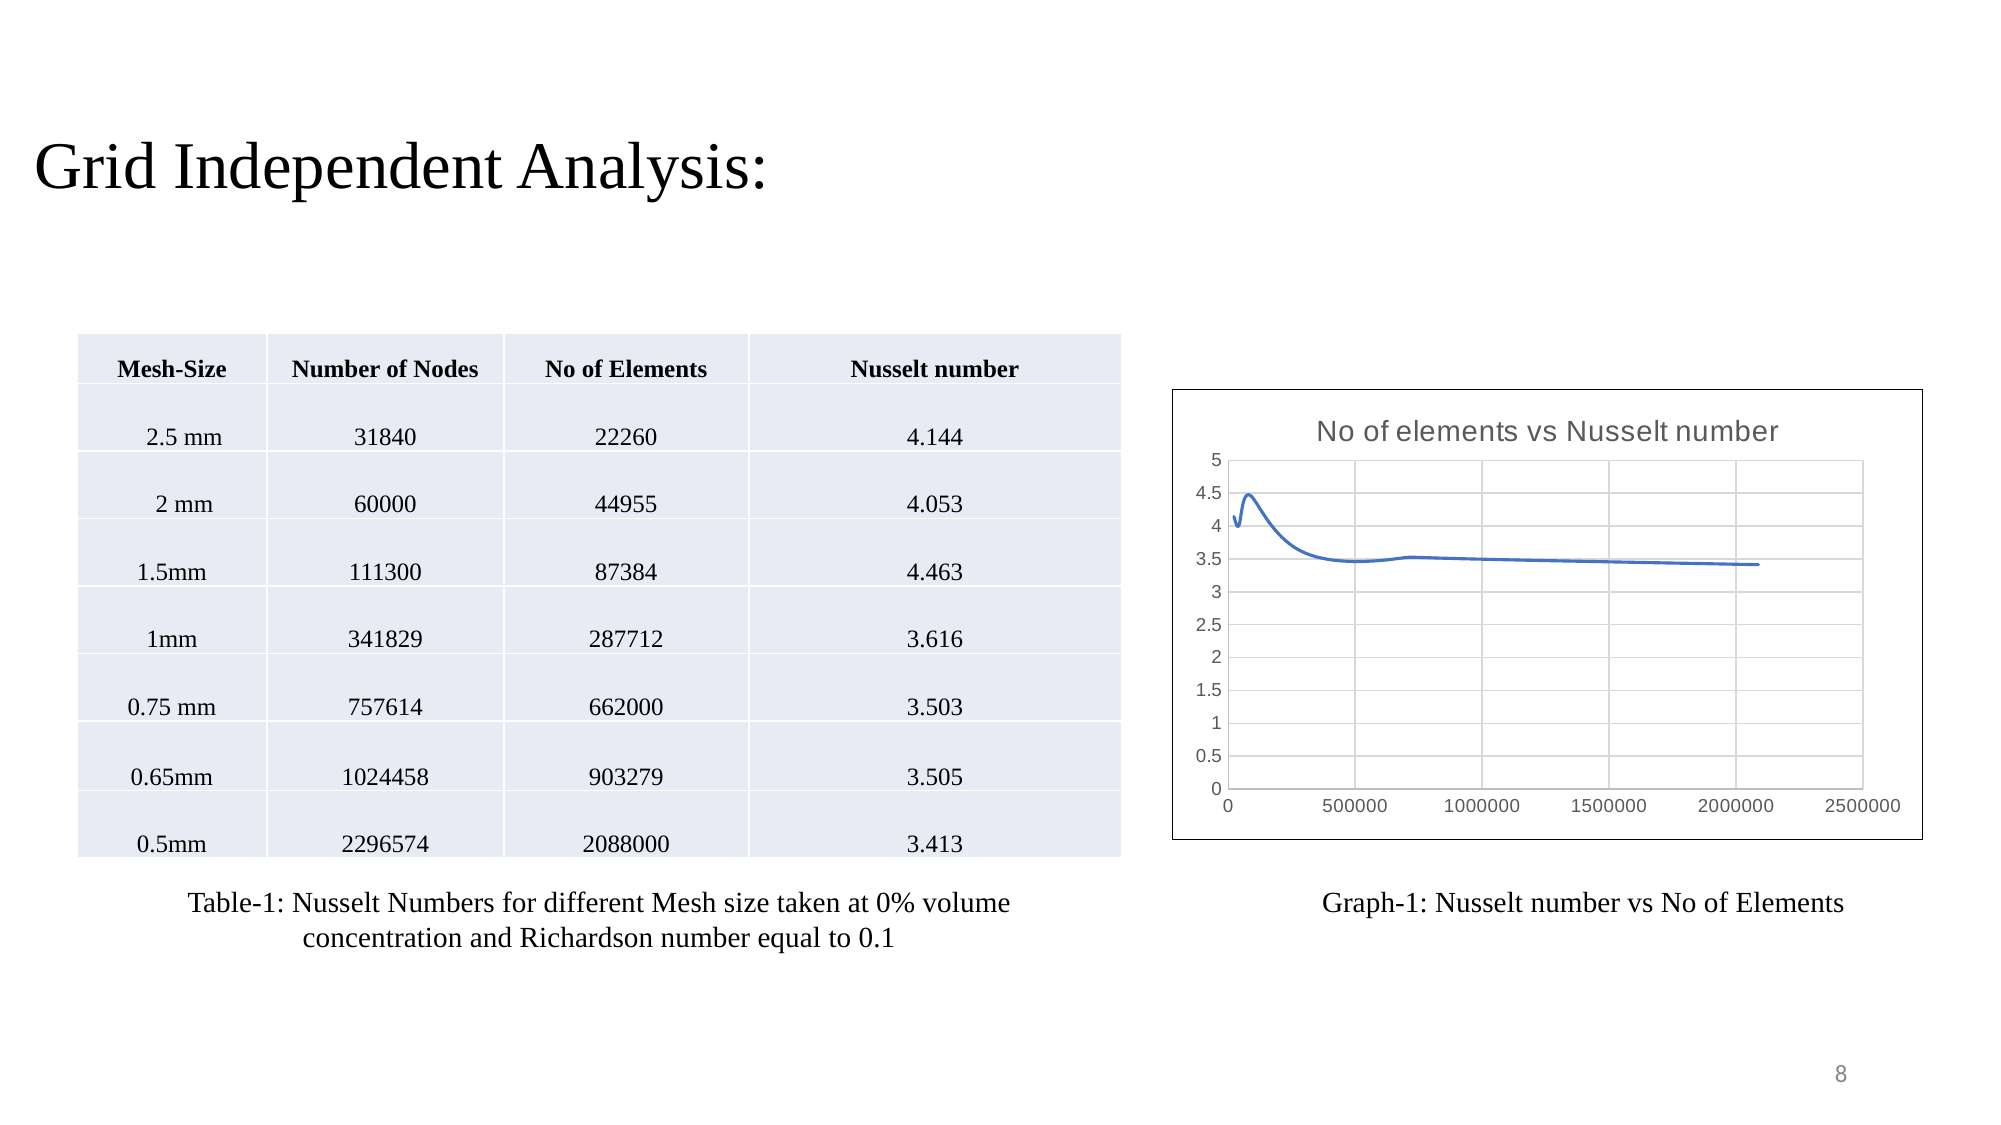

# Grid Independent Analysis:
| Mesh-Size | Number of Nodes | No of Elements | Nusselt number |
| --- | --- | --- | --- |
| 2.5 mm | 31840 | 22260 | 4.144 |
| 2 mm | 60000 | 44955 | 4.053 |
| 1.5mm | 111300 | 87384 | 4.463 |
| 1mm | 341829 | 287712 | 3.616 |
| 0.75 mm | 757614 | 662000 | 3.503 |
| 0.65mm | 1024458 | 903279 | 3.505 |
| 0.5mm | 2296574 | 2088000 | 3.413 |

### Chart: No of elements vs Nusselt number

| Category | Nusselt number |
|---|---|
Table-1: Nusselt Numbers for different Mesh size taken at 0% volume concentration and Richardson number equal to 0.1
Graph-1: Nusselt number vs No of Elements
8